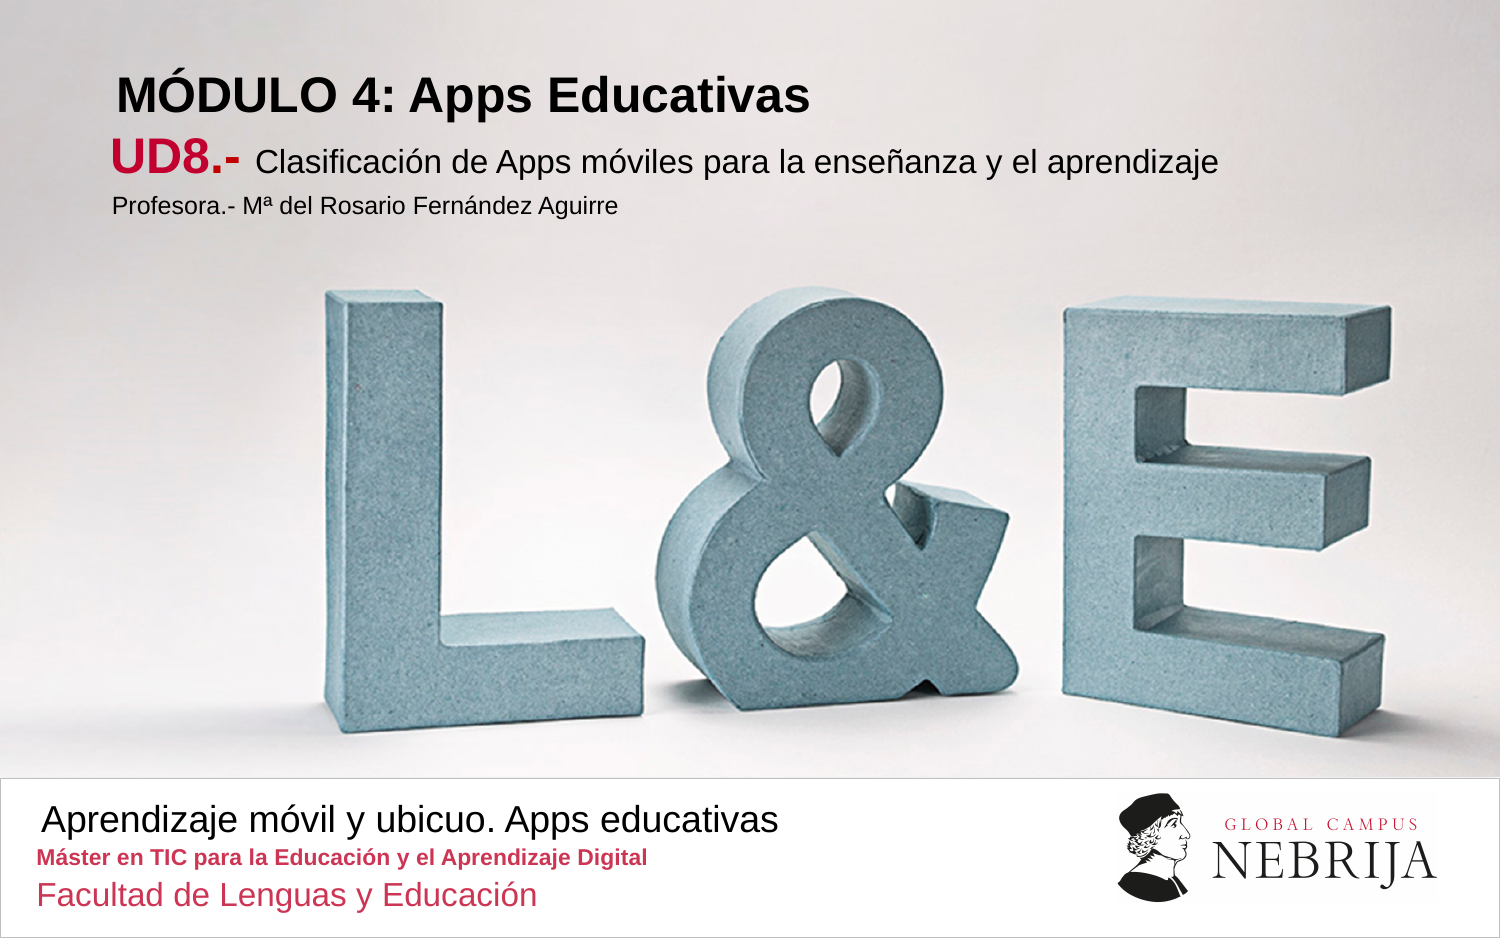

MÓDULO 4: Apps Educativas
UD8.- Clasificación de Apps móviles para la enseñanza y el aprendizaje
Profesora.- Mª del Rosario Fernández Aguirre
Aprendizaje móvil y ubicuo. Apps educativas
Máster en TIC para la Educación y el Aprendizaje Digital
Facultad de Lenguas y Educación